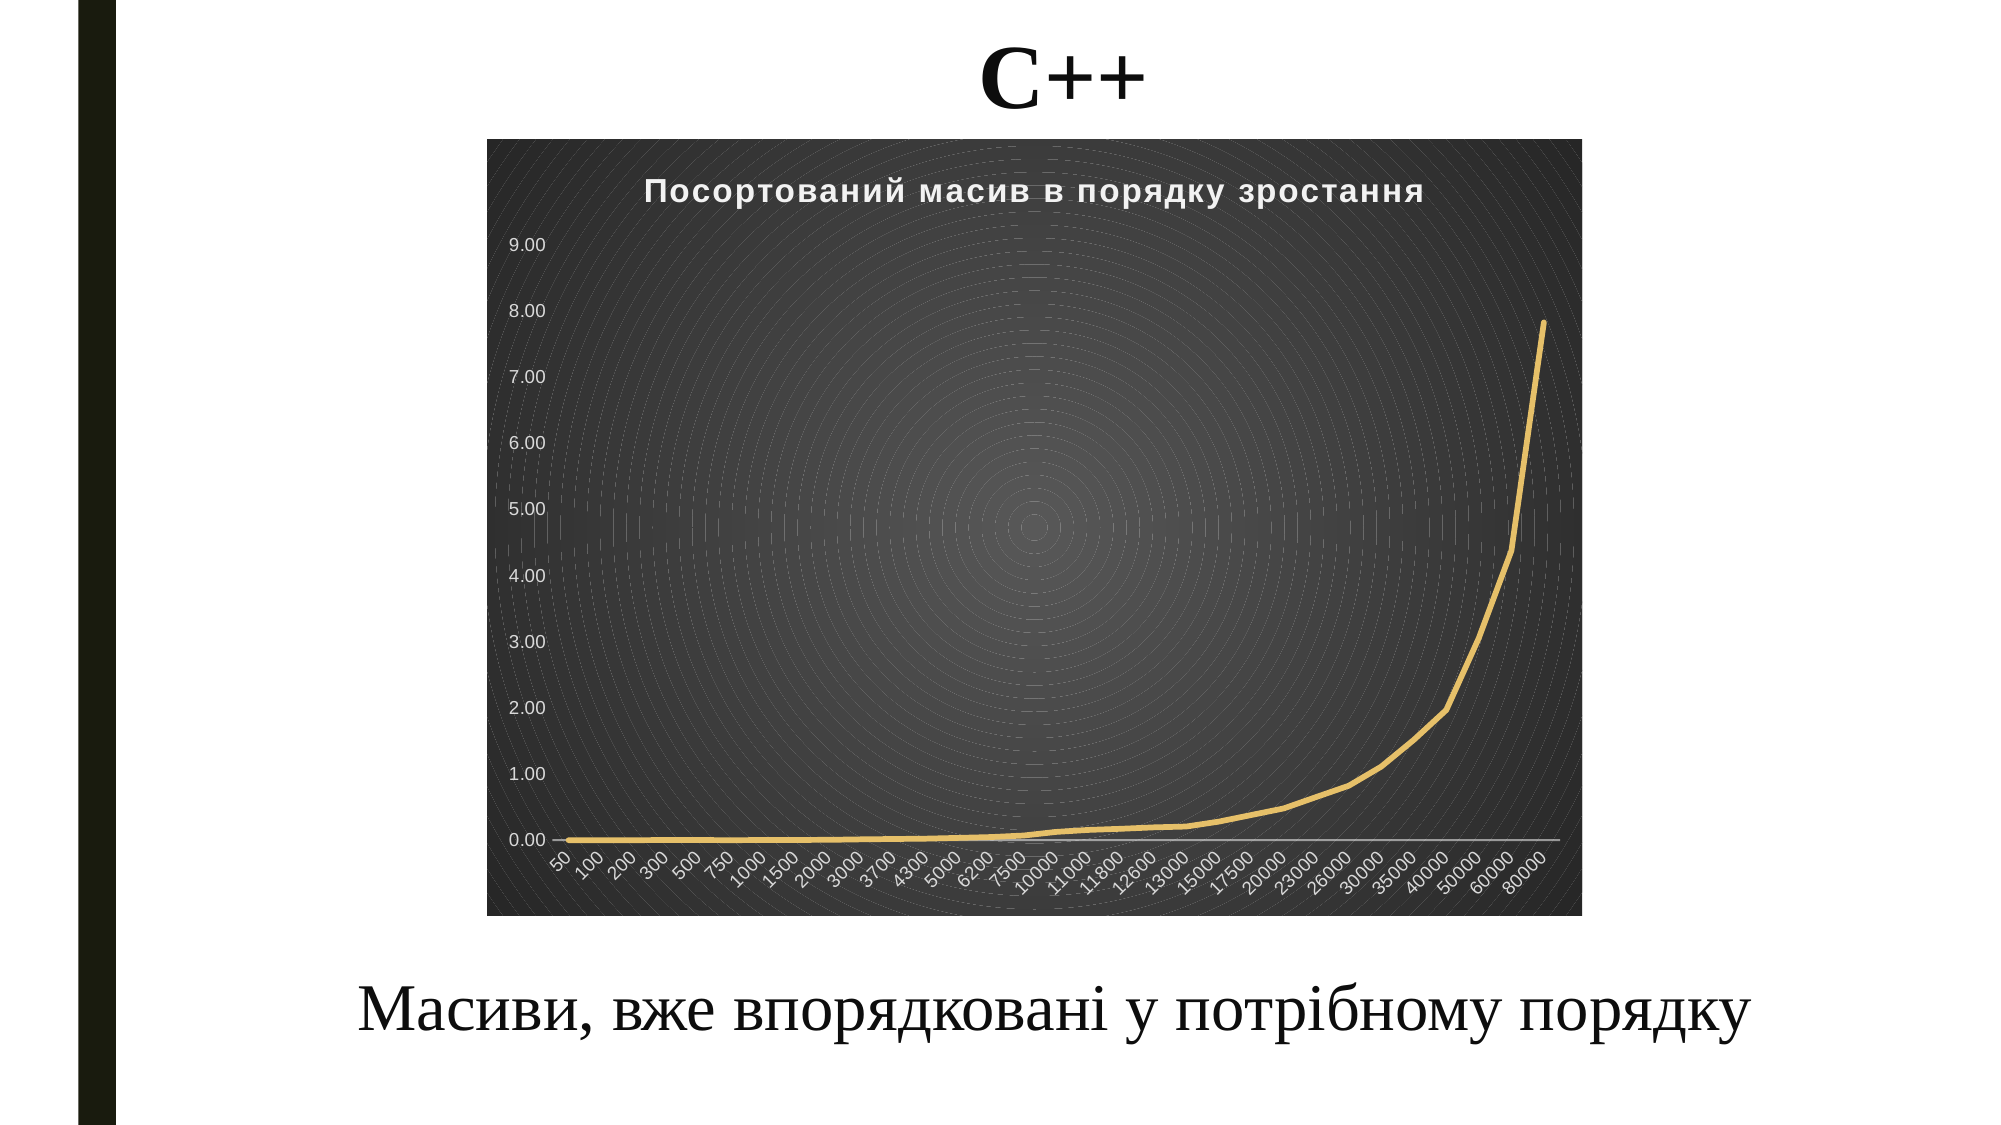

# C++

### Chart: Посортований масив в порядку зростання

| Category |  |
|---|---|
| 50 | 0.0 |
| 100 | 0.0 |
| 200 | 0.0 |
| 300 | 0.001 |
| 500 | 0.001 |
| 750 | 0.0 |
| 1000 | 0.001 |
| 1500 | 0.003 |
| 2000 | 0.005 |
| 3000 | 0.012 |
| 3700 | 0.017 |
| 4300 | 0.023 |
| 5000 | 0.034 |
| 6200 | 0.047 |
| 7500 | 0.07 |
| 10000 | 0.125 |
| 11000 | 0.155 |
| 11800 | 0.172 |
| 12600 | 0.193 |
| 13000 | 0.206 |
| 15000 | 0.28 |
| 17500 | 0.38 |
| 20000 | 0.48 |
| 23000 | 0.652 |
| 26000 | 0.823 |
| 30000 | 1.112 |
| 35000 | 1.517 |
| 40000 | 1.97 |
| 50000 | 3.058 |
| 60000 | 4.377 |
| 80000 | 7.831 |
Масиви, вже впорядковані у потрібному порядку